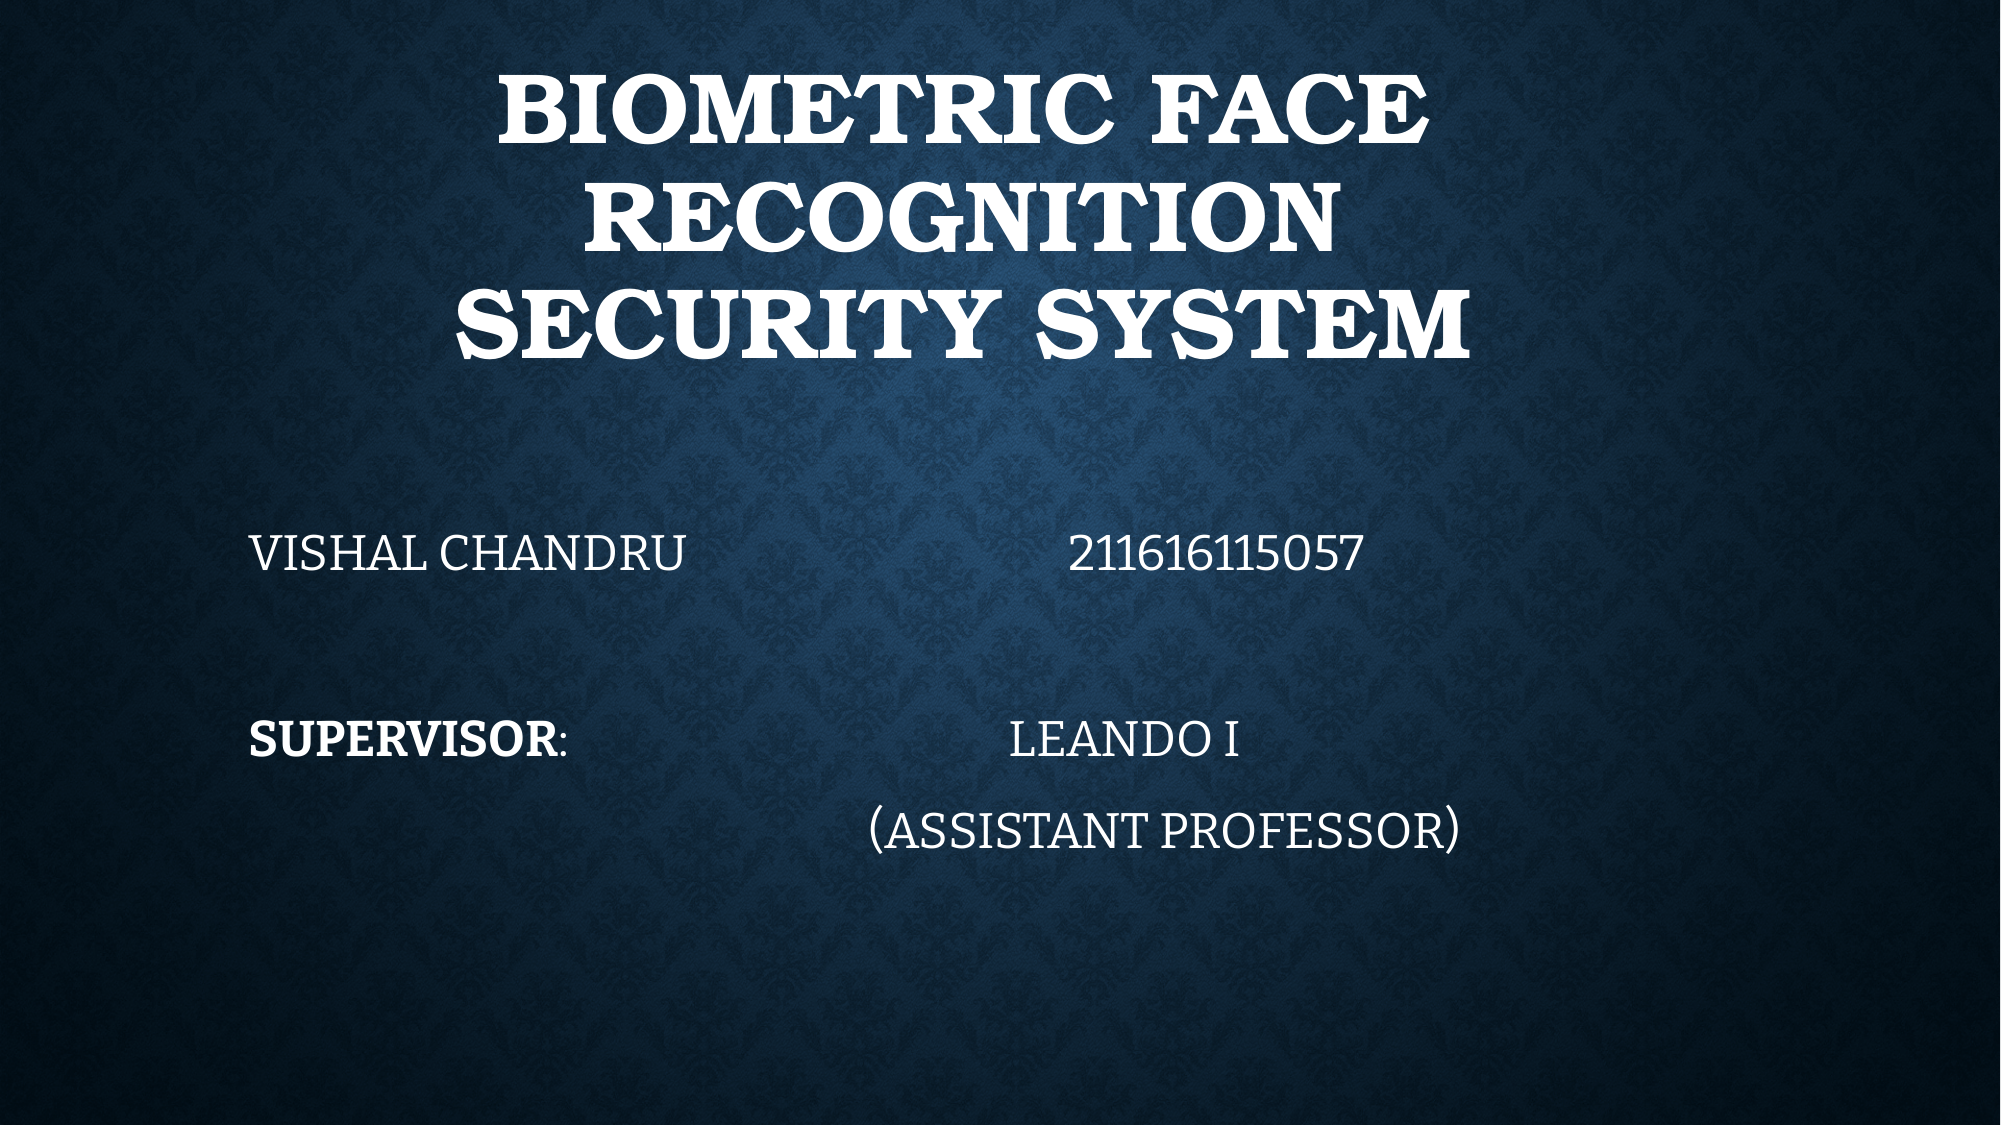

# BIOMETRIC FACE RECOGNITION SECURITY SYSTEM
VISHAL CHANDRU  		       211616115057

SUPERVISOR:  			 LEANDO I
				  (ASSISTANT PROFESSOR)